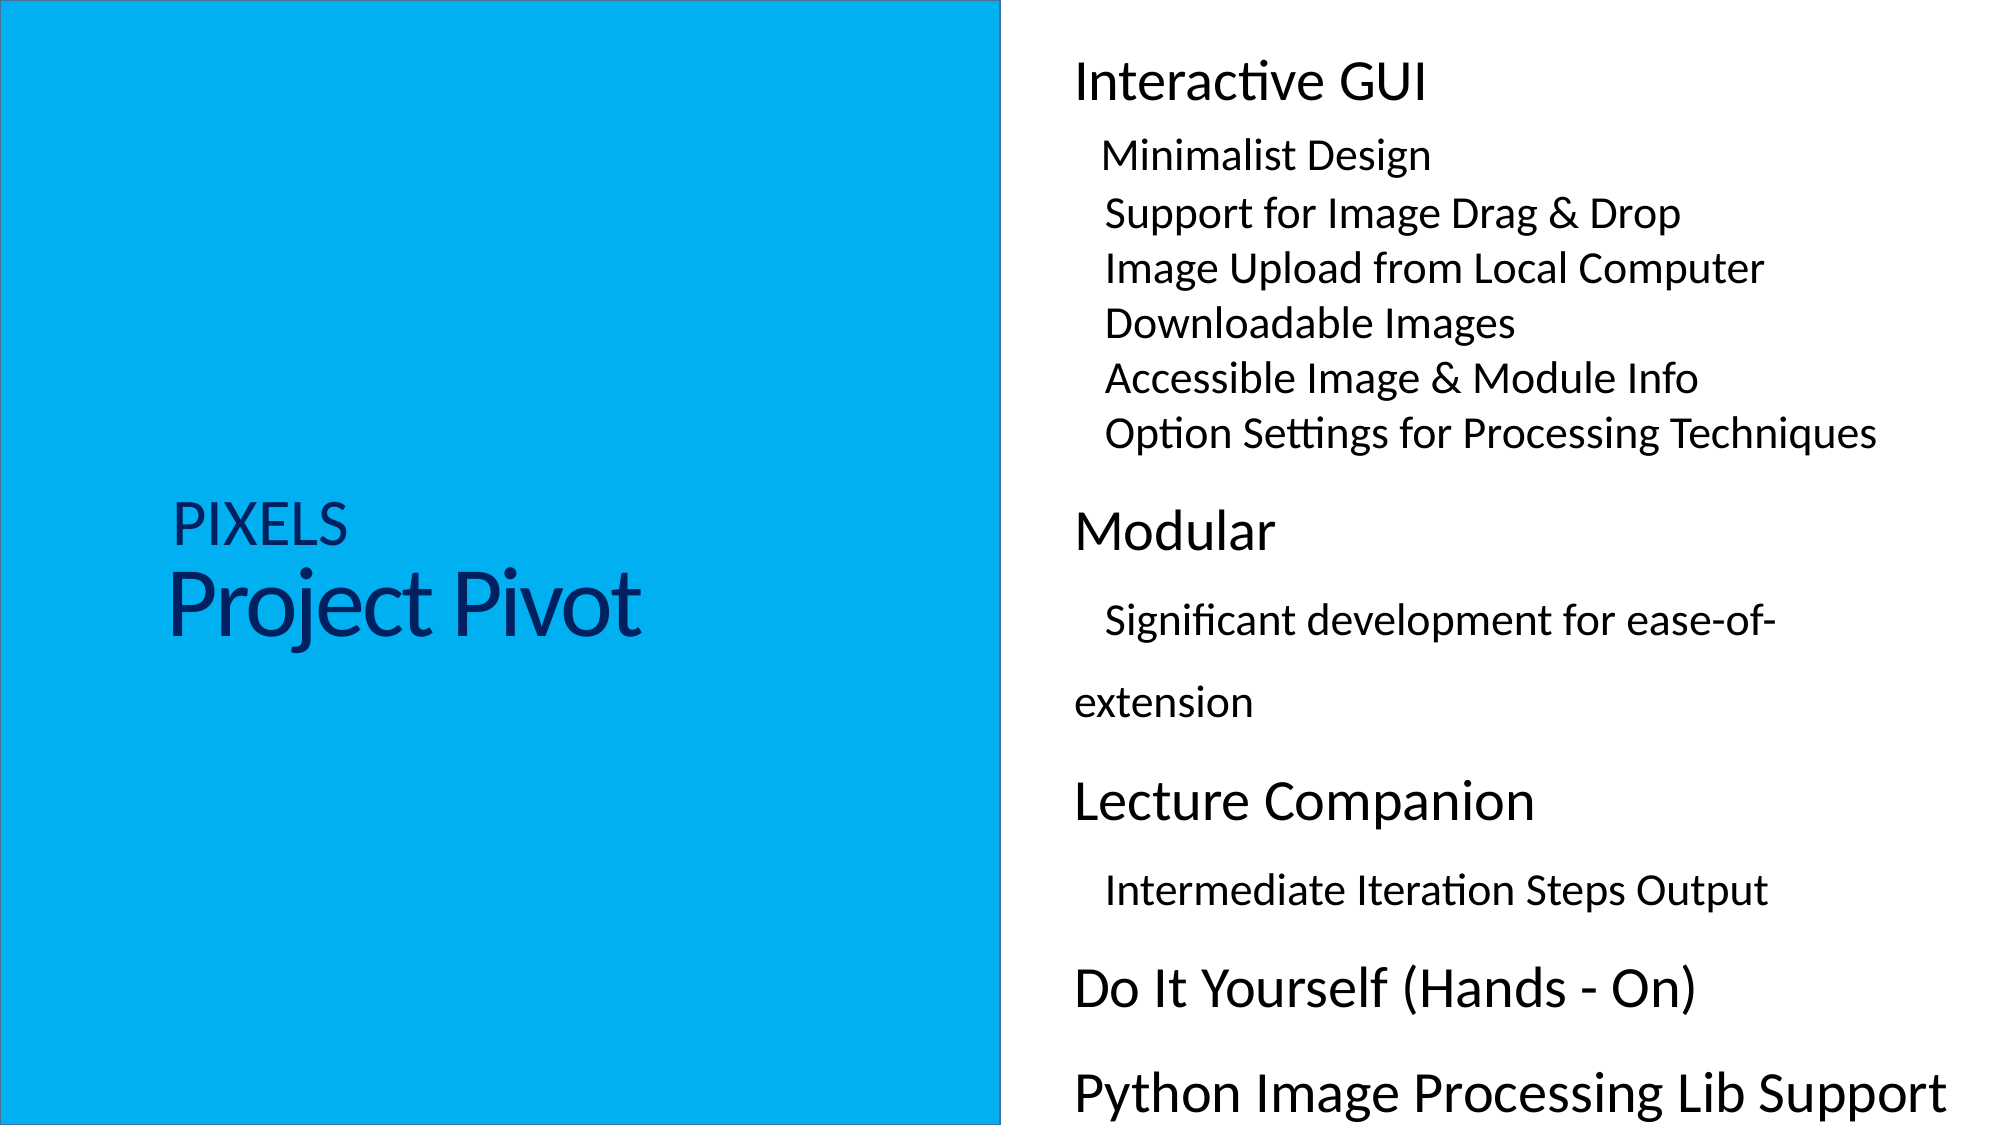

Interactive GUI
  Minimalist Design
   Support for Image Drag & Drop
   Image Upload from Local Computer
   Downloadable Images
   Accessible Image & Module Info
   Option Settings for Processing Techniques
Modular
   Significant development for ease-of-extension
Lecture Companion
   Intermediate Iteration Steps Output
Do It Yourself (Hands - On)
Python Image Processing Lib Support
PIXELS
Project Pivot